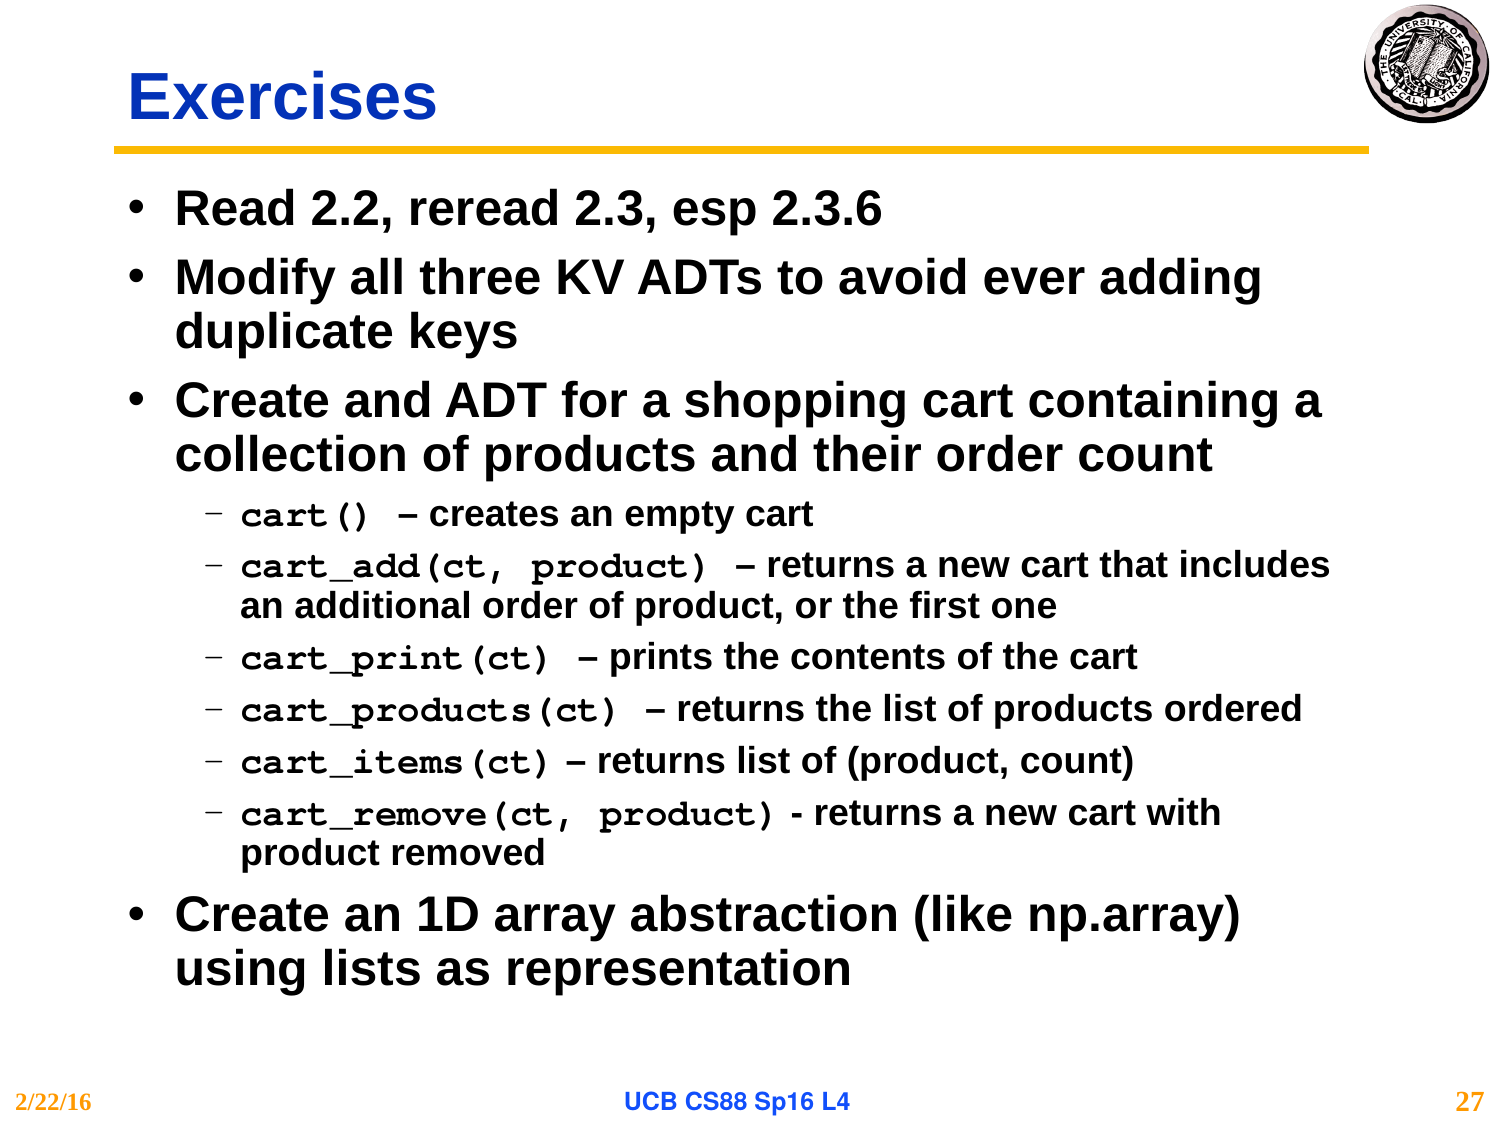

# Exercises
Read 2.2, reread 2.3, esp 2.3.6
Modify all three KV ADTs to avoid ever adding duplicate keys
Create and ADT for a shopping cart containing a collection of products and their order count
cart() – creates an empty cart
cart_add(ct, product) – returns a new cart that includes an additional order of product, or the first one
cart_print(ct) – prints the contents of the cart
cart_products(ct) – returns the list of products ordered
cart_items(ct) – returns list of (product, count)
cart_remove(ct, product) - returns a new cart with product removed
Create an 1D array abstraction (like np.array) using lists as representation

2/22/16
UCB CS88 Sp16 L4
27